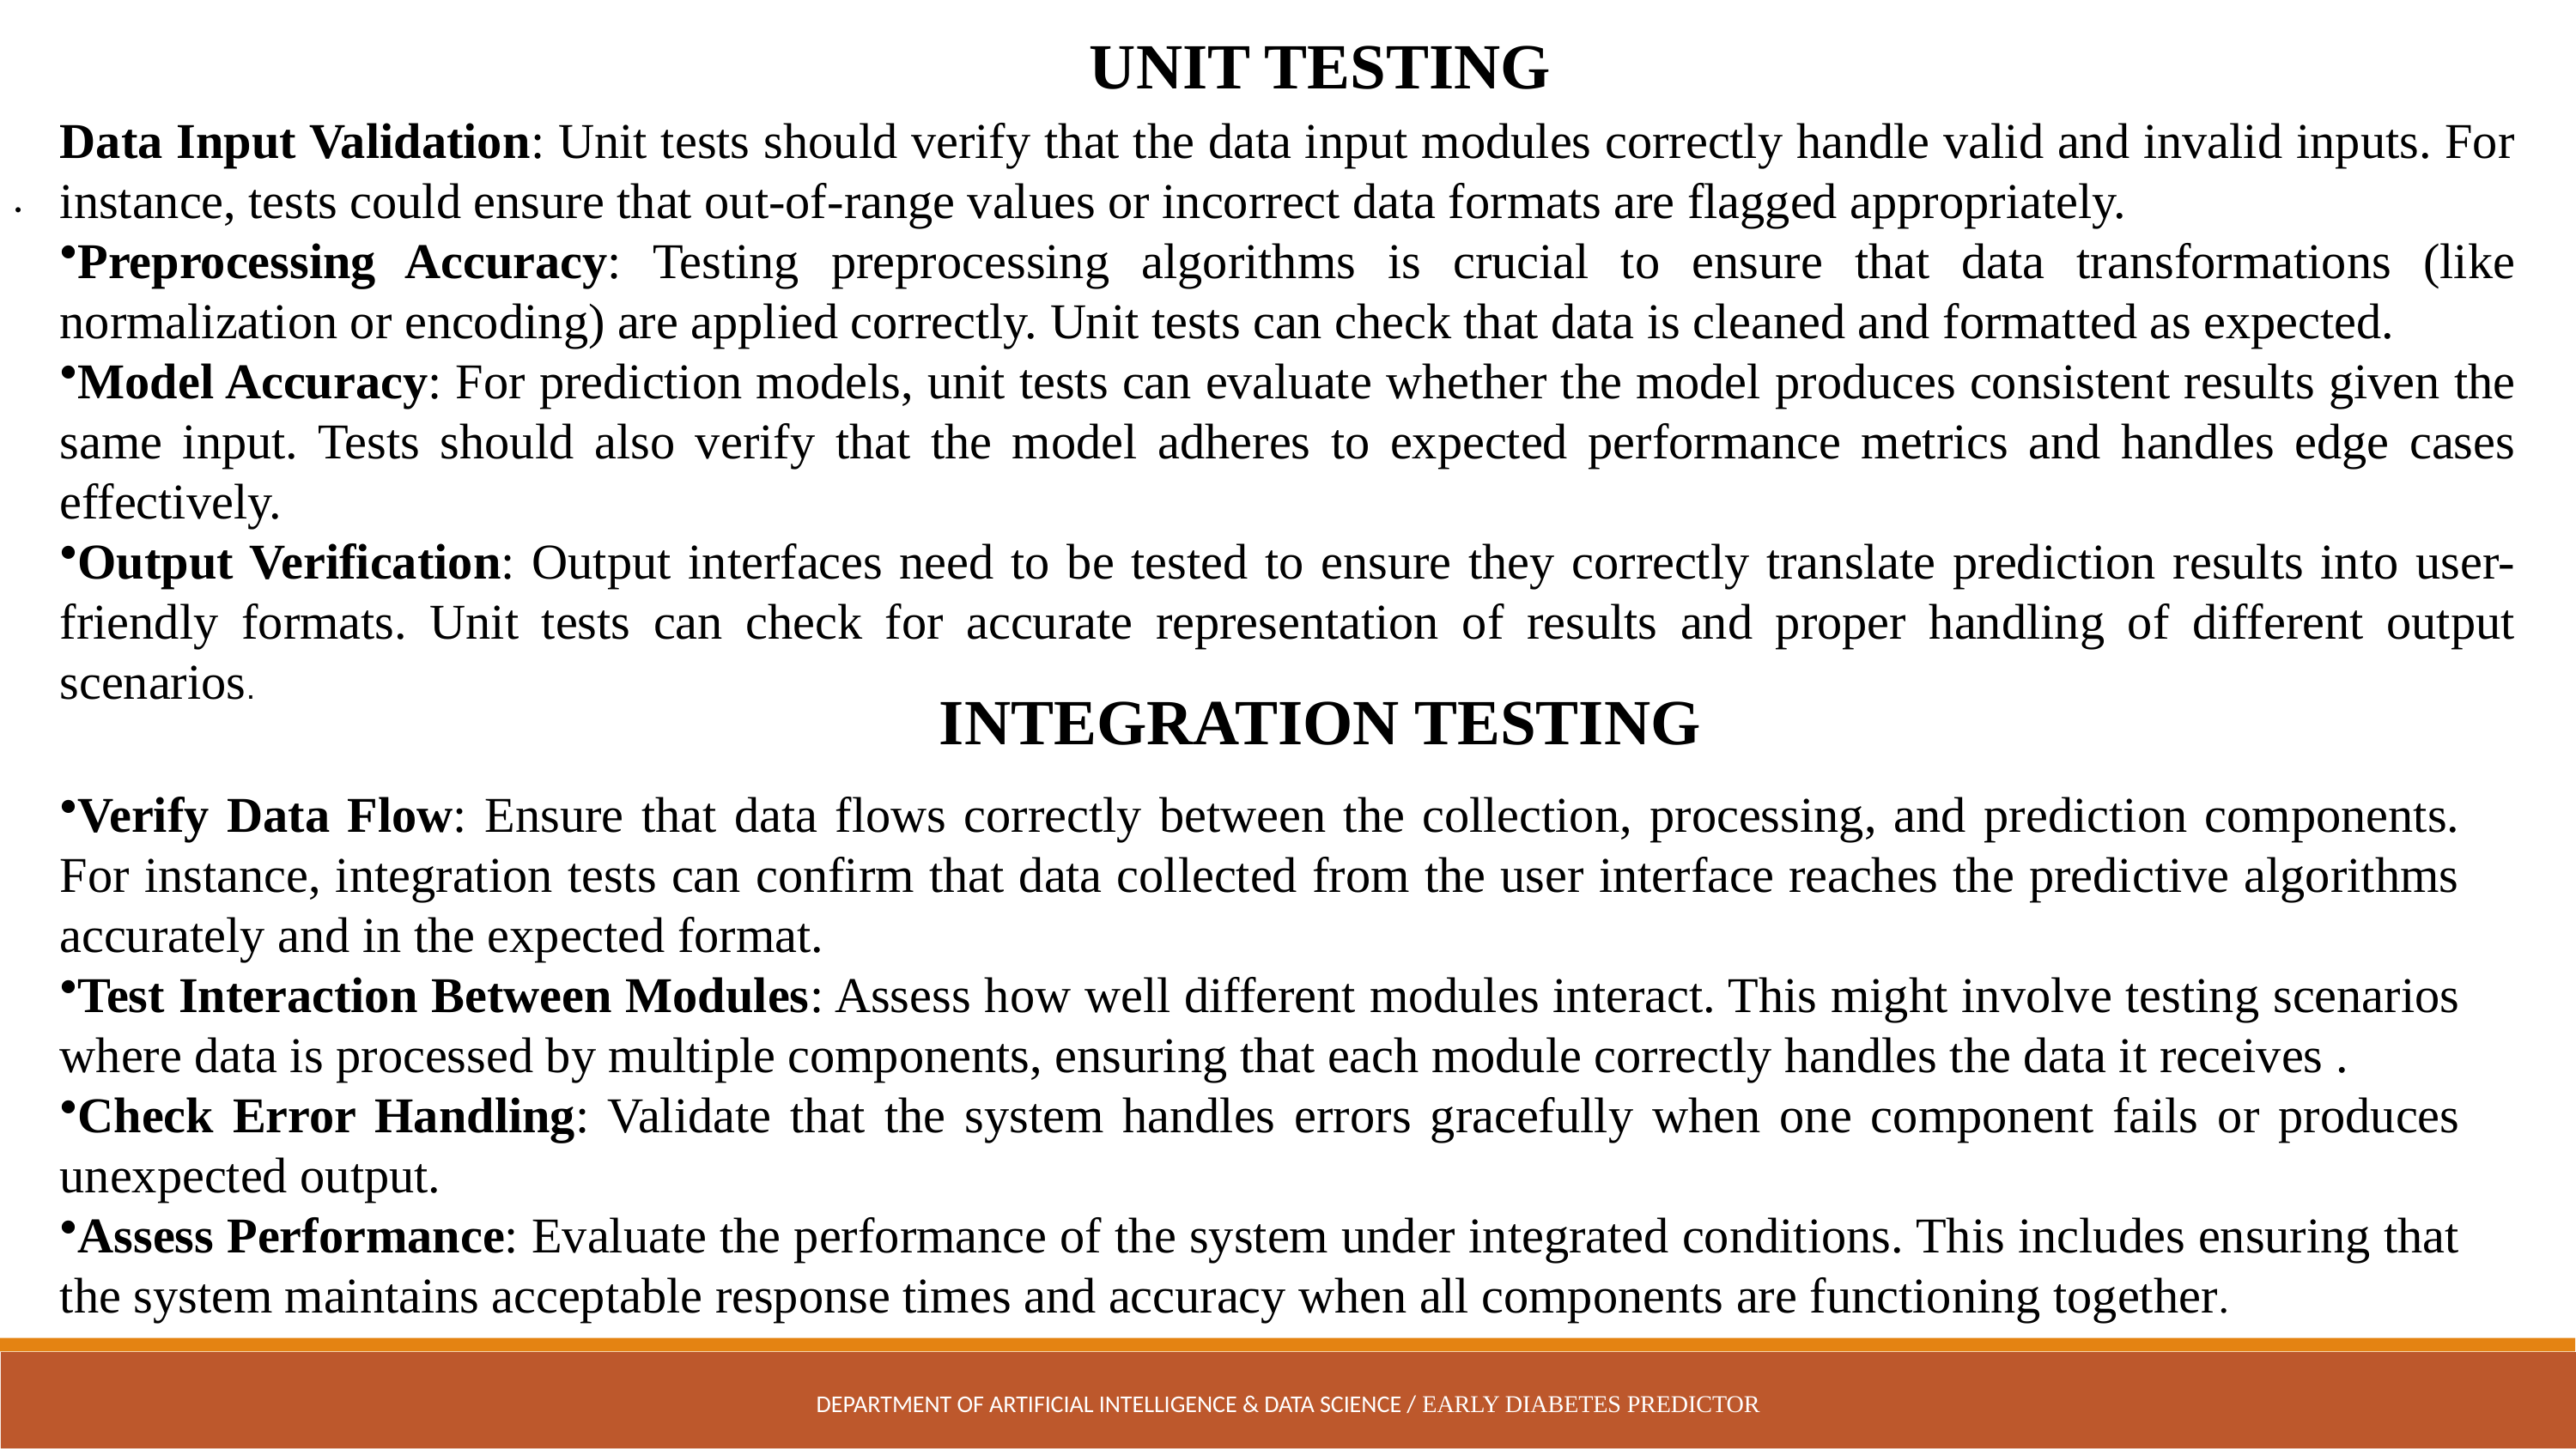

UNIT TESTING
Data Input Validation: Unit tests should verify that the data input modules correctly handle valid and invalid inputs. For instance, tests could ensure that out-of-range values or incorrect data formats are flagged appropriately.
Preprocessing Accuracy: Testing preprocessing algorithms is crucial to ensure that data transformations (like normalization or encoding) are applied correctly. Unit tests can check that data is cleaned and formatted as expected.
Model Accuracy: For prediction models, unit tests can evaluate whether the model produces consistent results given the same input. Tests should also verify that the model adheres to expected performance metrics and handles edge cases effectively.
Output Verification: Output interfaces need to be tested to ensure they correctly translate prediction results into user-friendly formats. Unit tests can check for accurate representation of results and proper handling of different output scenarios.

.
INTEGRATION TESTING
Verify Data Flow: Ensure that data flows correctly between the collection, processing, and prediction components. For instance, integration tests can confirm that data collected from the user interface reaches the predictive algorithms accurately and in the expected format.
Test Interaction Between Modules: Assess how well different modules interact. This might involve testing scenarios where data is processed by multiple components, ensuring that each module correctly handles the data it receives .
Check Error Handling: Validate that the system handles errors gracefully when one component fails or produces unexpected output.
Assess Performance: Evaluate the performance of the system under integrated conditions. This includes ensuring that the system maintains acceptable response times and accuracy when all components are functioning together.

DEPARTMENT OF ARTIFICIAL INTELLIGENCE & DATA SCIENCE / EARLY DIABETES PREDICTOR
24